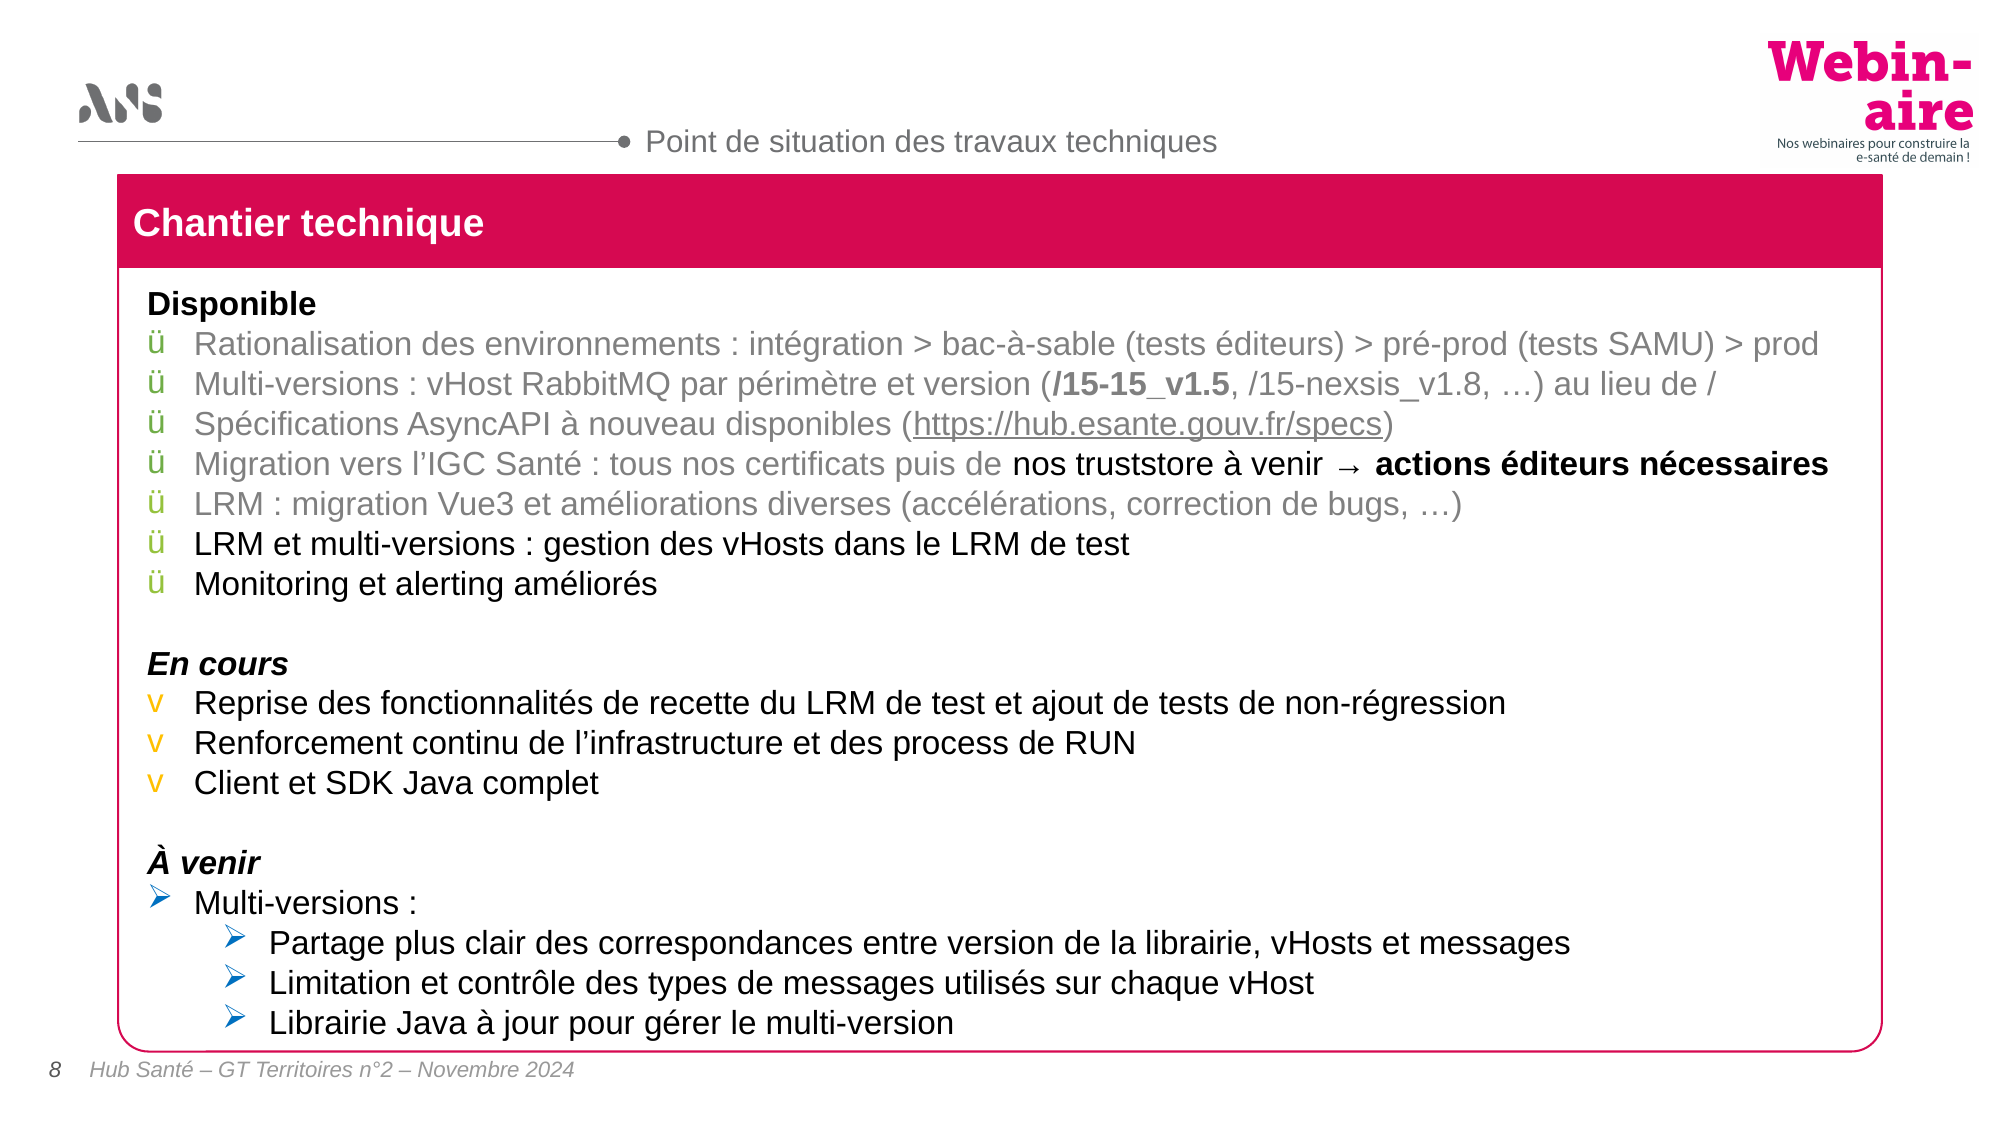

Point de situation des travaux techniques
Chantier technique

Disponible
Rationalisation des environnements : intégration > bac-à-sable (tests éditeurs) > pré-prod (tests SAMU) > prod
Multi-versions : vHost RabbitMQ par périmètre et version (/15-15_v1.5, /15-nexsis_v1.8, …) au lieu de /
Spécifications AsyncAPI à nouveau disponibles (https://hub.esante.gouv.fr/specs)
Migration vers l’IGC Santé : tous nos certificats puis de nos truststore à venir → actions éditeurs nécessaires
LRM : migration Vue3 et améliorations diverses (accélérations, correction de bugs, …)
LRM et multi-versions : gestion des vHosts dans le LRM de test
Monitoring et alerting améliorés

En cours
Reprise des fonctionnalités de recette du LRM de test et ajout de tests de non-régression
Renforcement continu de l’infrastructure et des process de RUN
Client et SDK Java complet

À venir
Multi-versions :
Partage plus clair des correspondances entre version de la librairie, vHosts et messages
Limitation et contrôle des types de messages utilisés sur chaque vHost
Librairie Java à jour pour gérer le multi-version

Hub Santé – GT Territoires n°2 – Novembre 2024